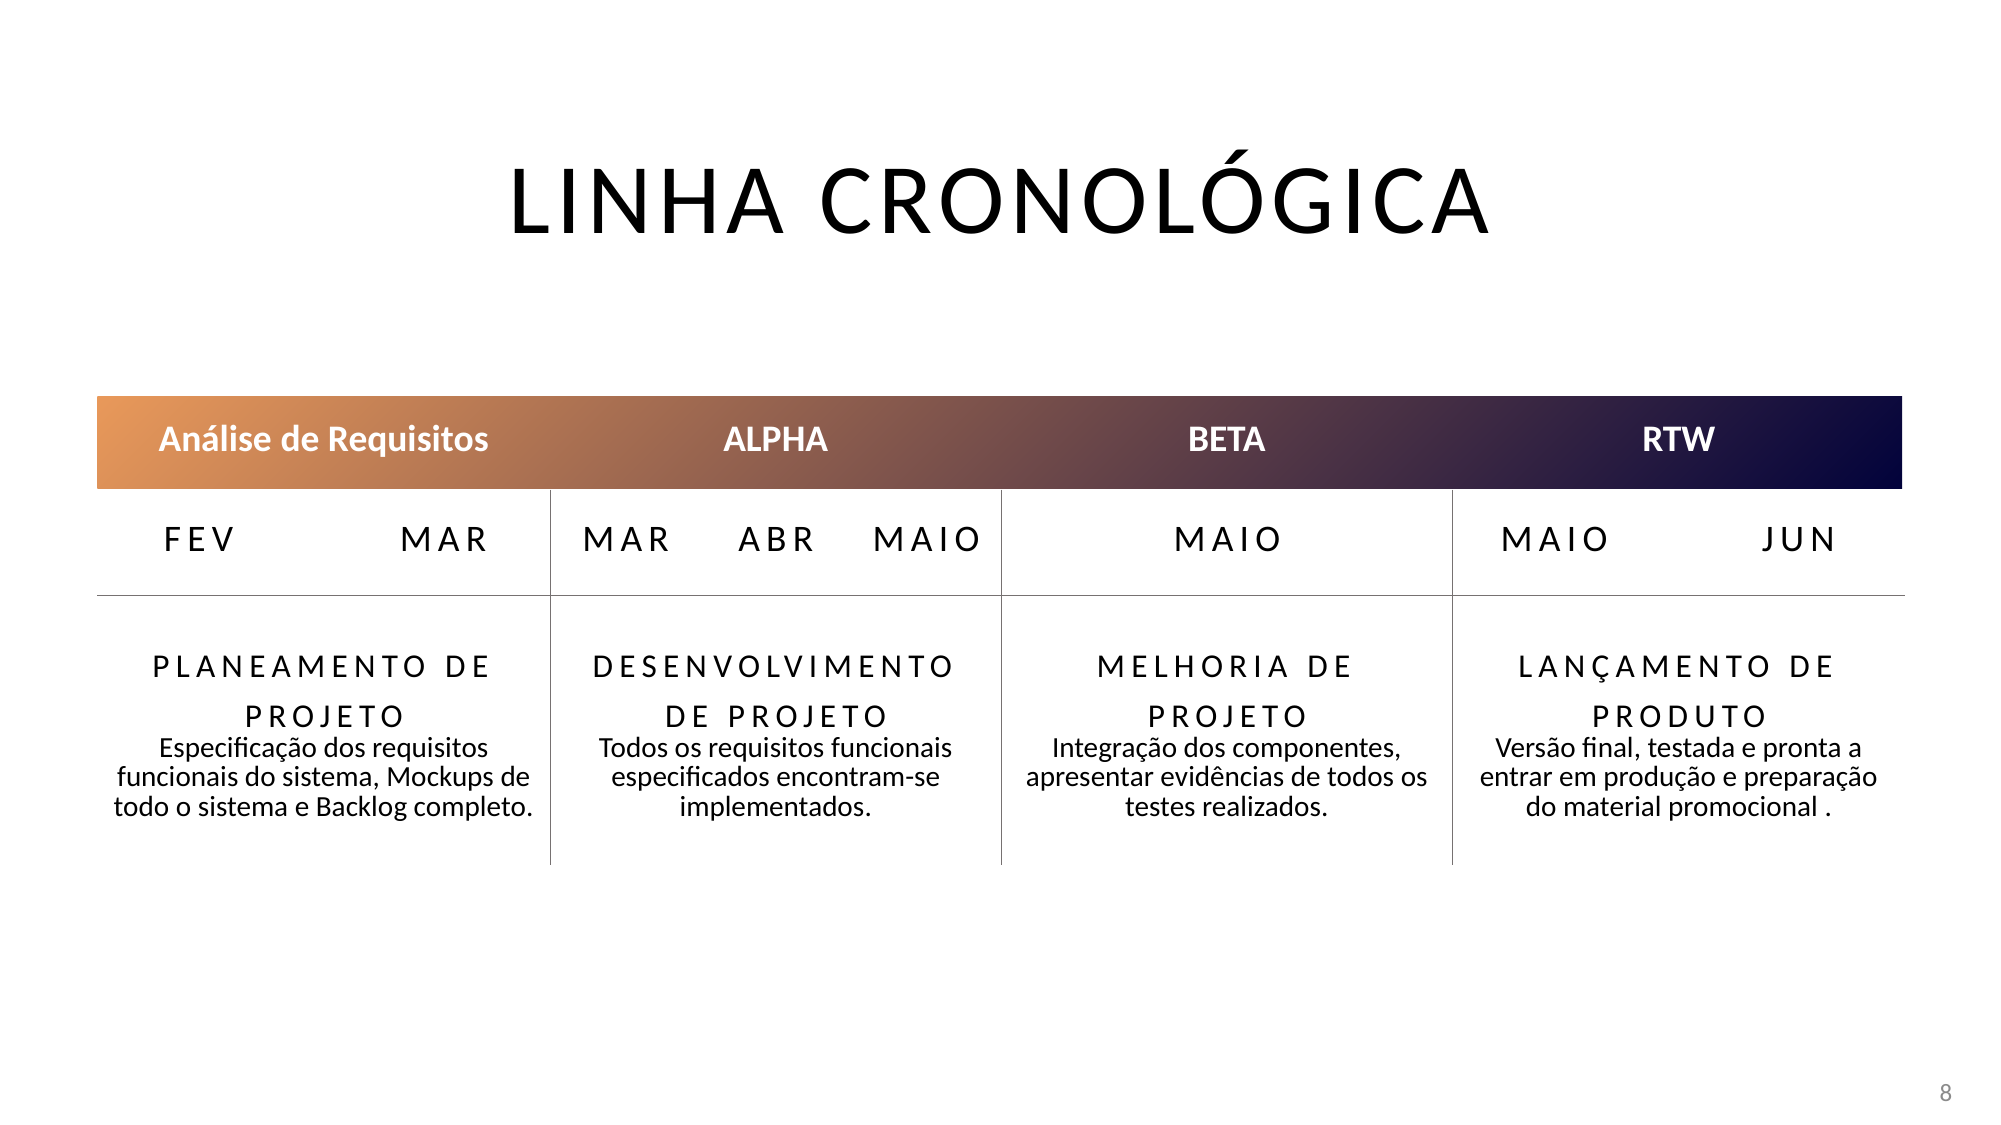

# linha cronológica
| Análise de Requisitos |  |  | ALPHA |  |  | BETA |  |  | RTW |  |  |
| --- | --- | --- | --- | --- | --- | --- | --- | --- | --- | --- | --- |
| FEV |  | MAR | MAR | ABR | MAIO |  | MAIO |  | MAIO |  | JUN |
| PLANEAMENTO DE PROJETO Especificação dos requisitos funcionais do sistema, Mockups de todo o sistema e Backlog completo. |  |  | DESENVOLVIMENTO DE PROJETO Todos os requisitos funcionais especificados encontram-se implementados. |  |  | MELHORIA DE PROJETO Integração dos componentes, apresentar evidências de todos os testes realizados. |  |  | LANÇAMENTO DE PRODUTO Versão final, testada e pronta a entrar em produção e preparação do material promocional . |  |  |

8